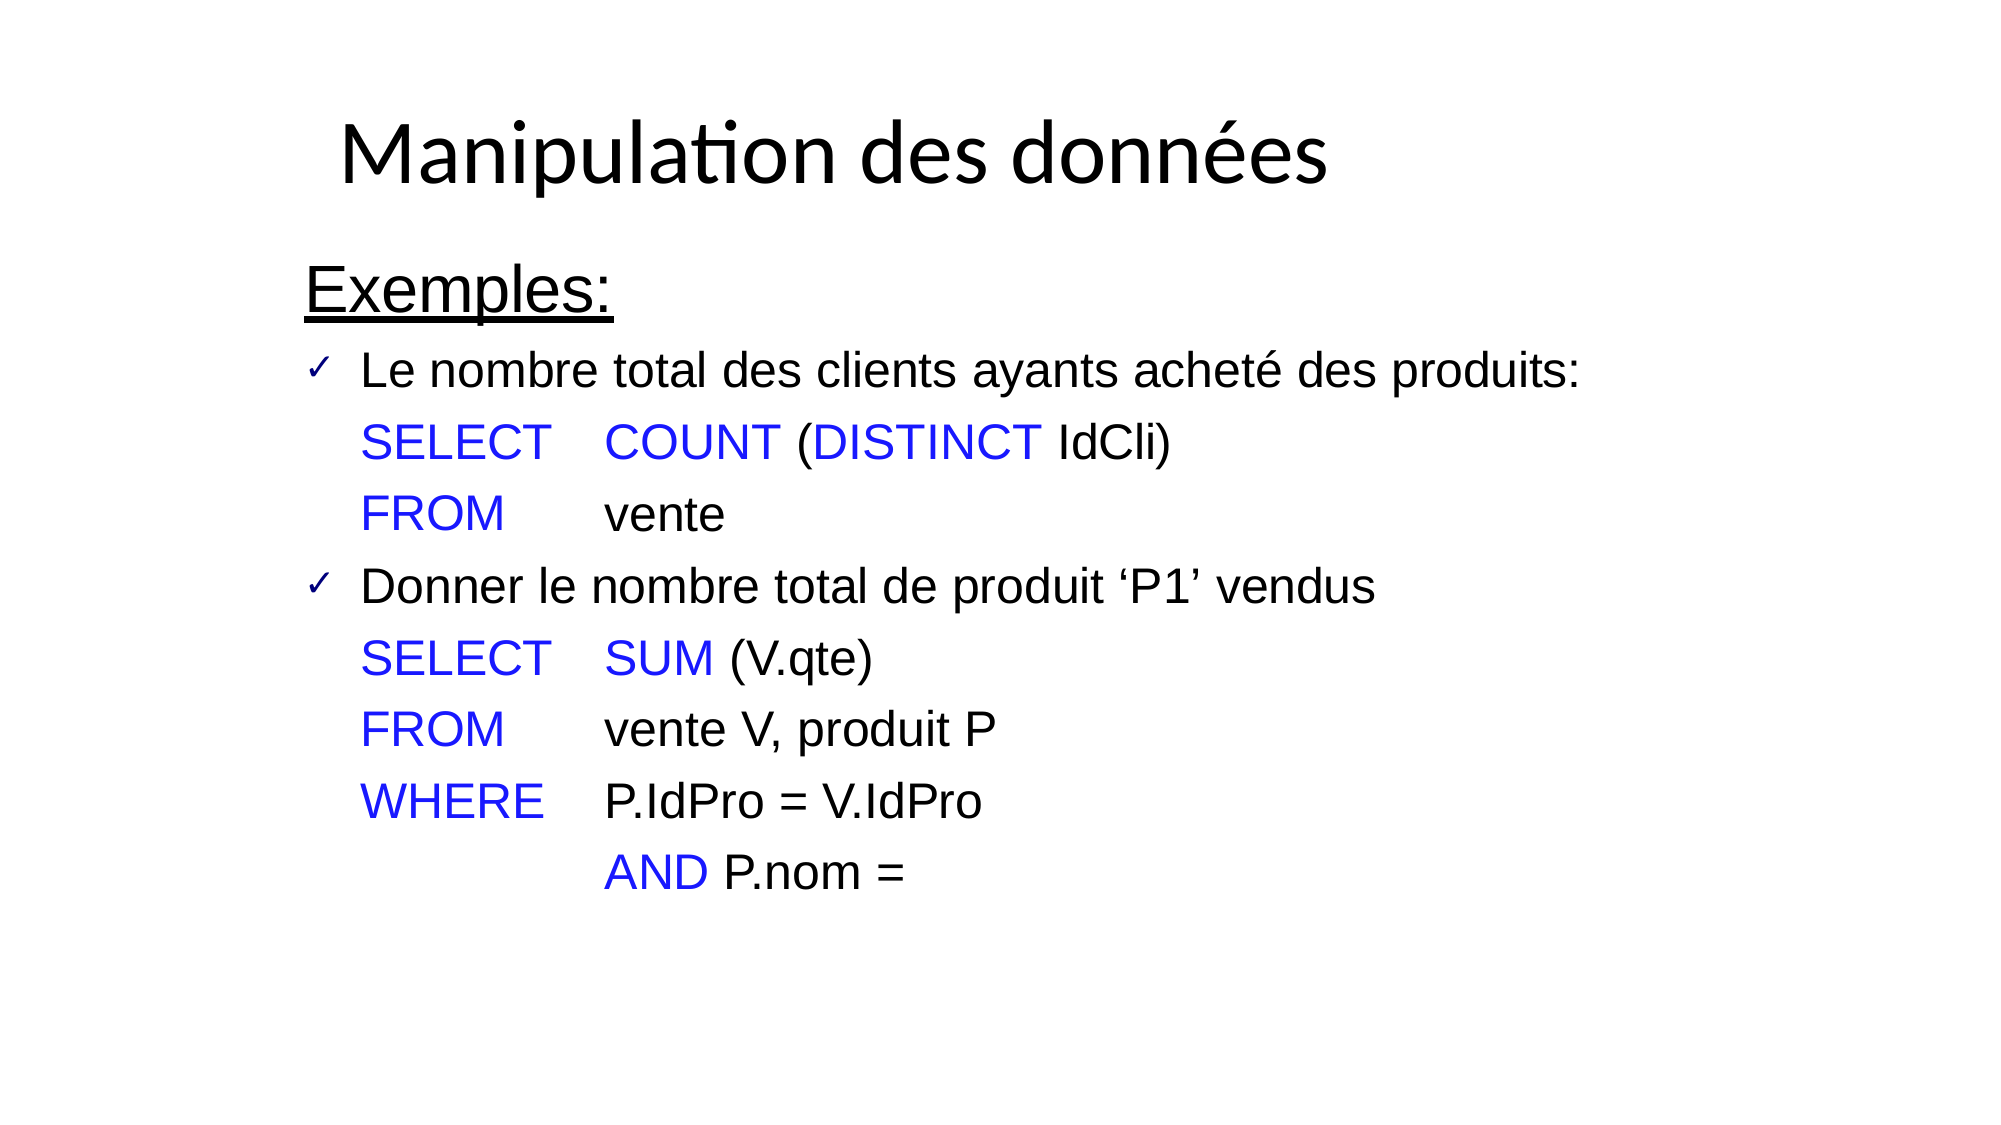

# Manipulation des données
Exemples:
Le nombre total des clients ayants acheté des produits:
COUNT (DISTINCT IdCli)
vente
SELECT FROM
Donner le nombre total de produit ‘P1’ vendus
SELECT FROM WHERE
SUM (V.qte) vente V, produit P P.IdPro = V.IdPro AND P.nom =